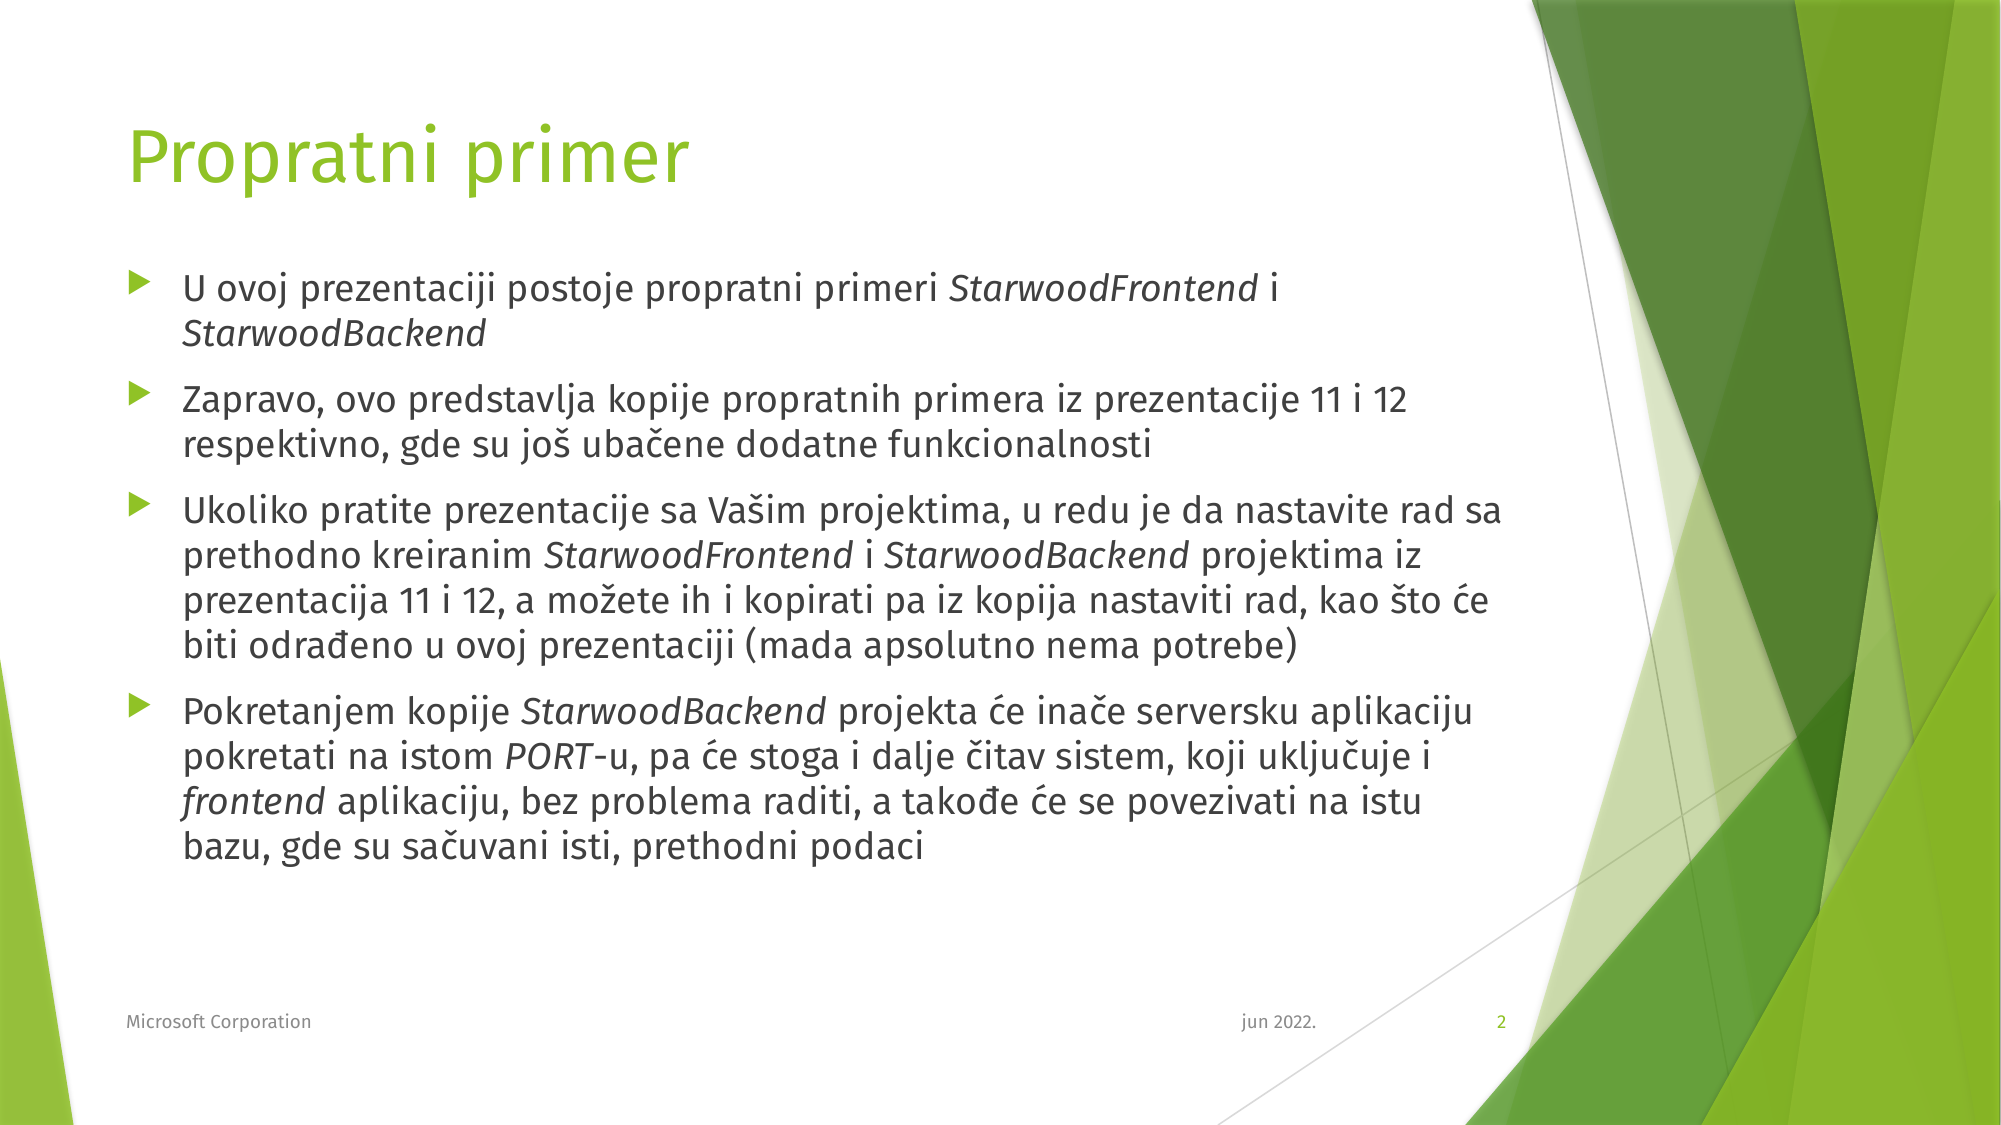

# Propratni primer
U ovoj prezentaciji postoje propratni primeri StarwoodFrontend i StarwoodBackend
Zapravo, ovo predstavlja kopije propratnih primera iz prezentacije 11 i 12 respektivno, gde su još ubačene dodatne funkcionalnosti
Ukoliko pratite prezentacije sa Vašim projektima, u redu je da nastavite rad sa prethodno kreiranim StarwoodFrontend i StarwoodBackend projektima iz prezentacija 11 i 12, a možete ih i kopirati pa iz kopija nastaviti rad, kao što će biti odrađeno u ovoj prezentaciji (mada apsolutno nema potrebe)
Pokretanjem kopije StarwoodBackend projekta će inače serversku aplikaciju pokretati na istom PORT-u, pa će stoga i dalje čitav sistem, koji uključuje i frontend aplikaciju, bez problema raditi, a takođe će se povezivati na istu bazu, gde su sačuvani isti, prethodni podaci
Microsoft Corporation
jun 2022.
2